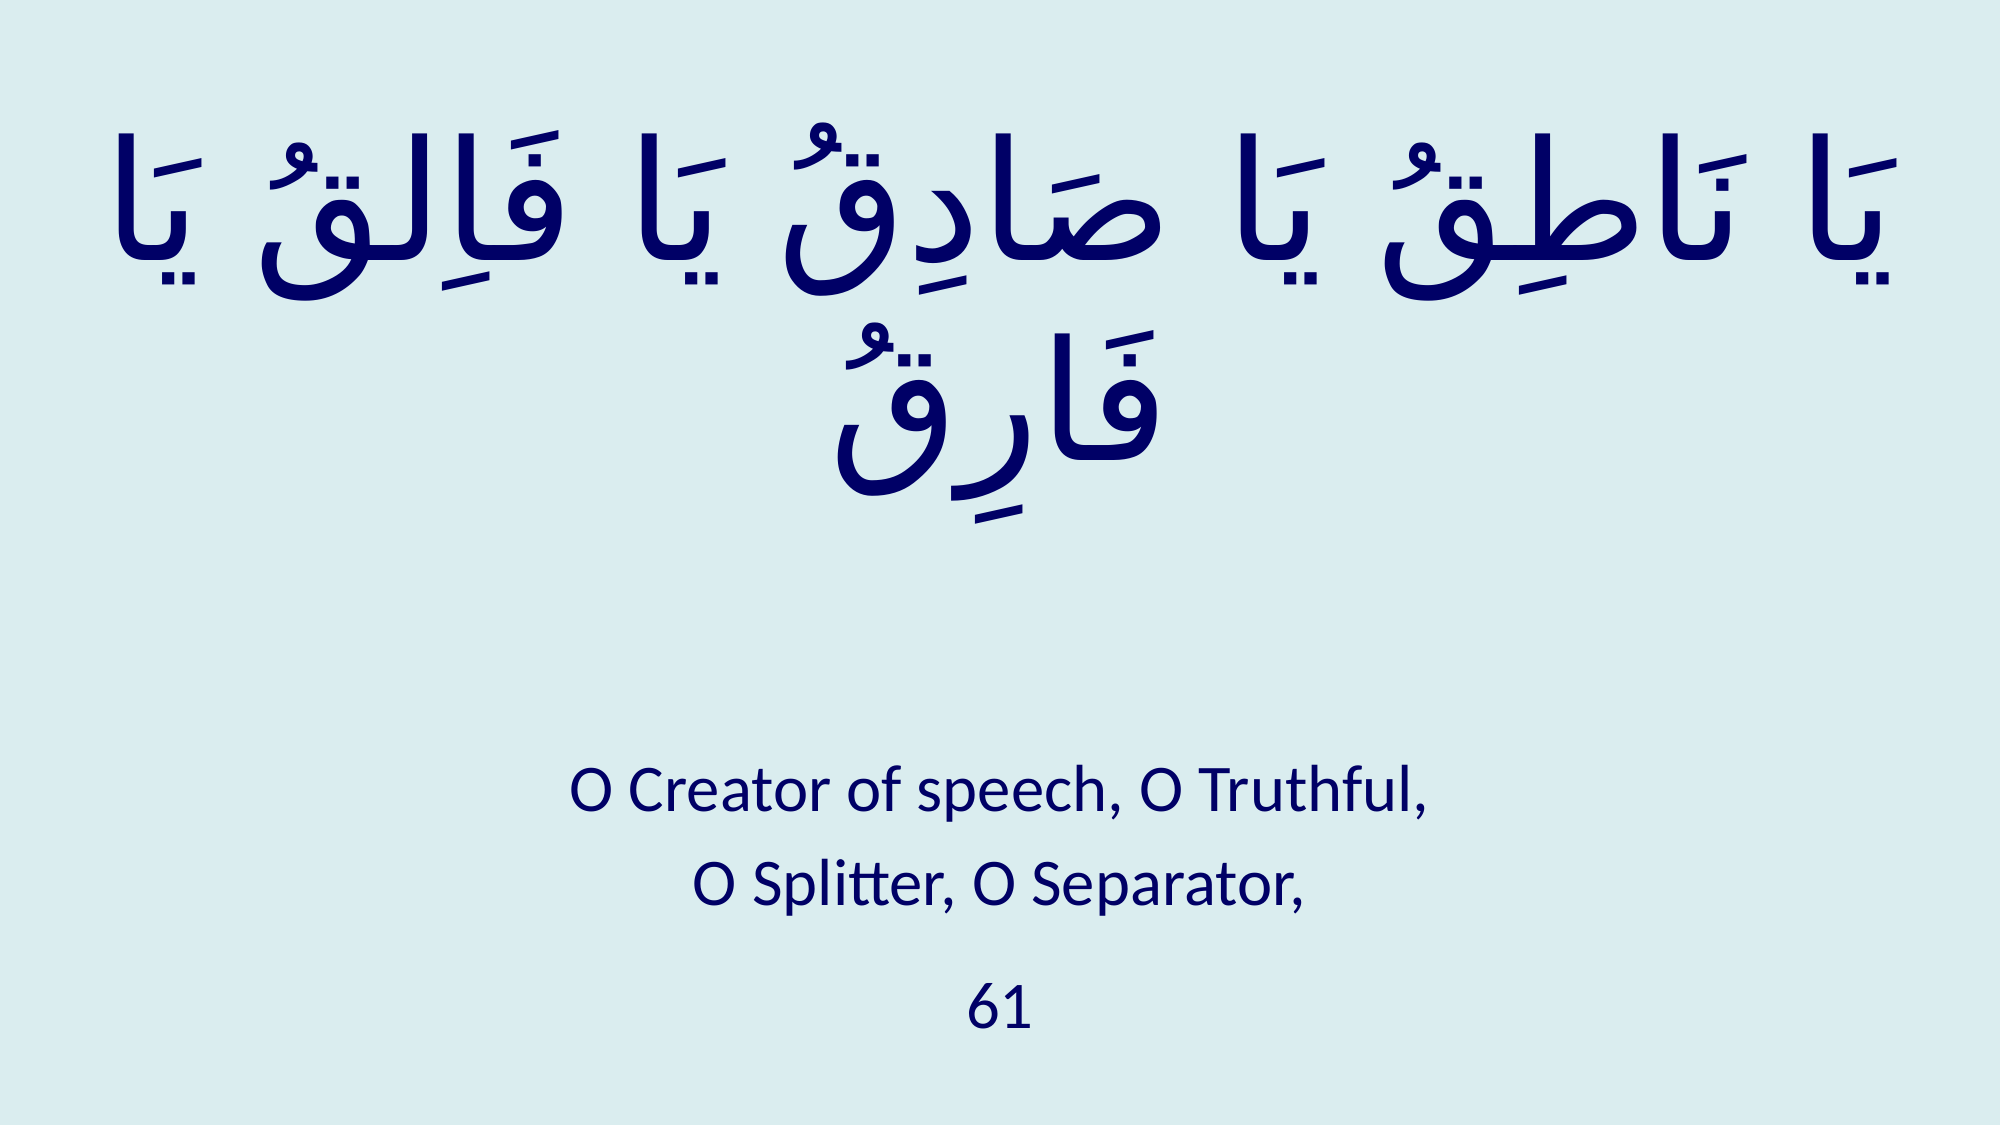

# يَا نَاطِقُ يَا صَادِقُ يَا فَاِلقُ يَا فَارِقُ
O Creator of speech, O Truthful,
O Splitter, O Separator,
61